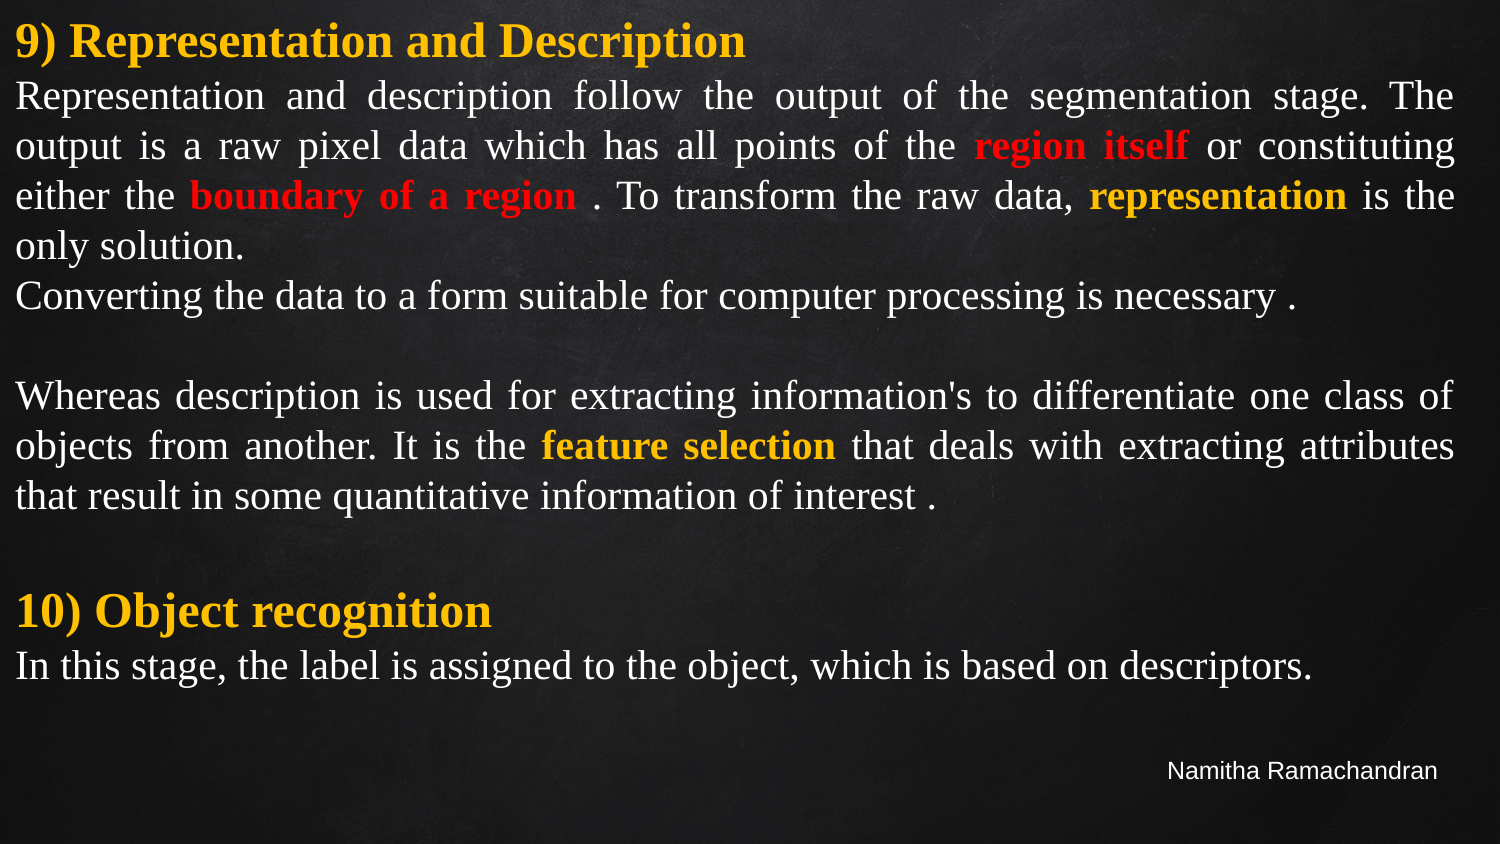

9) Representation and Description
Representation and description follow the output of the segmentation stage. The output is a raw pixel data which has all points of the region itself or constituting either the boundary of a region . To transform the raw data, representation is the only solution.
Converting the data to a form suitable for computer processing is necessary .

Whereas description is used for extracting information's to differentiate one class of objects from another. It is the feature selection that deals with extracting attributes that result in some quantitative information of interest .

10) Object recognition
In this stage, the label is assigned to the object, which is based on descriptors.